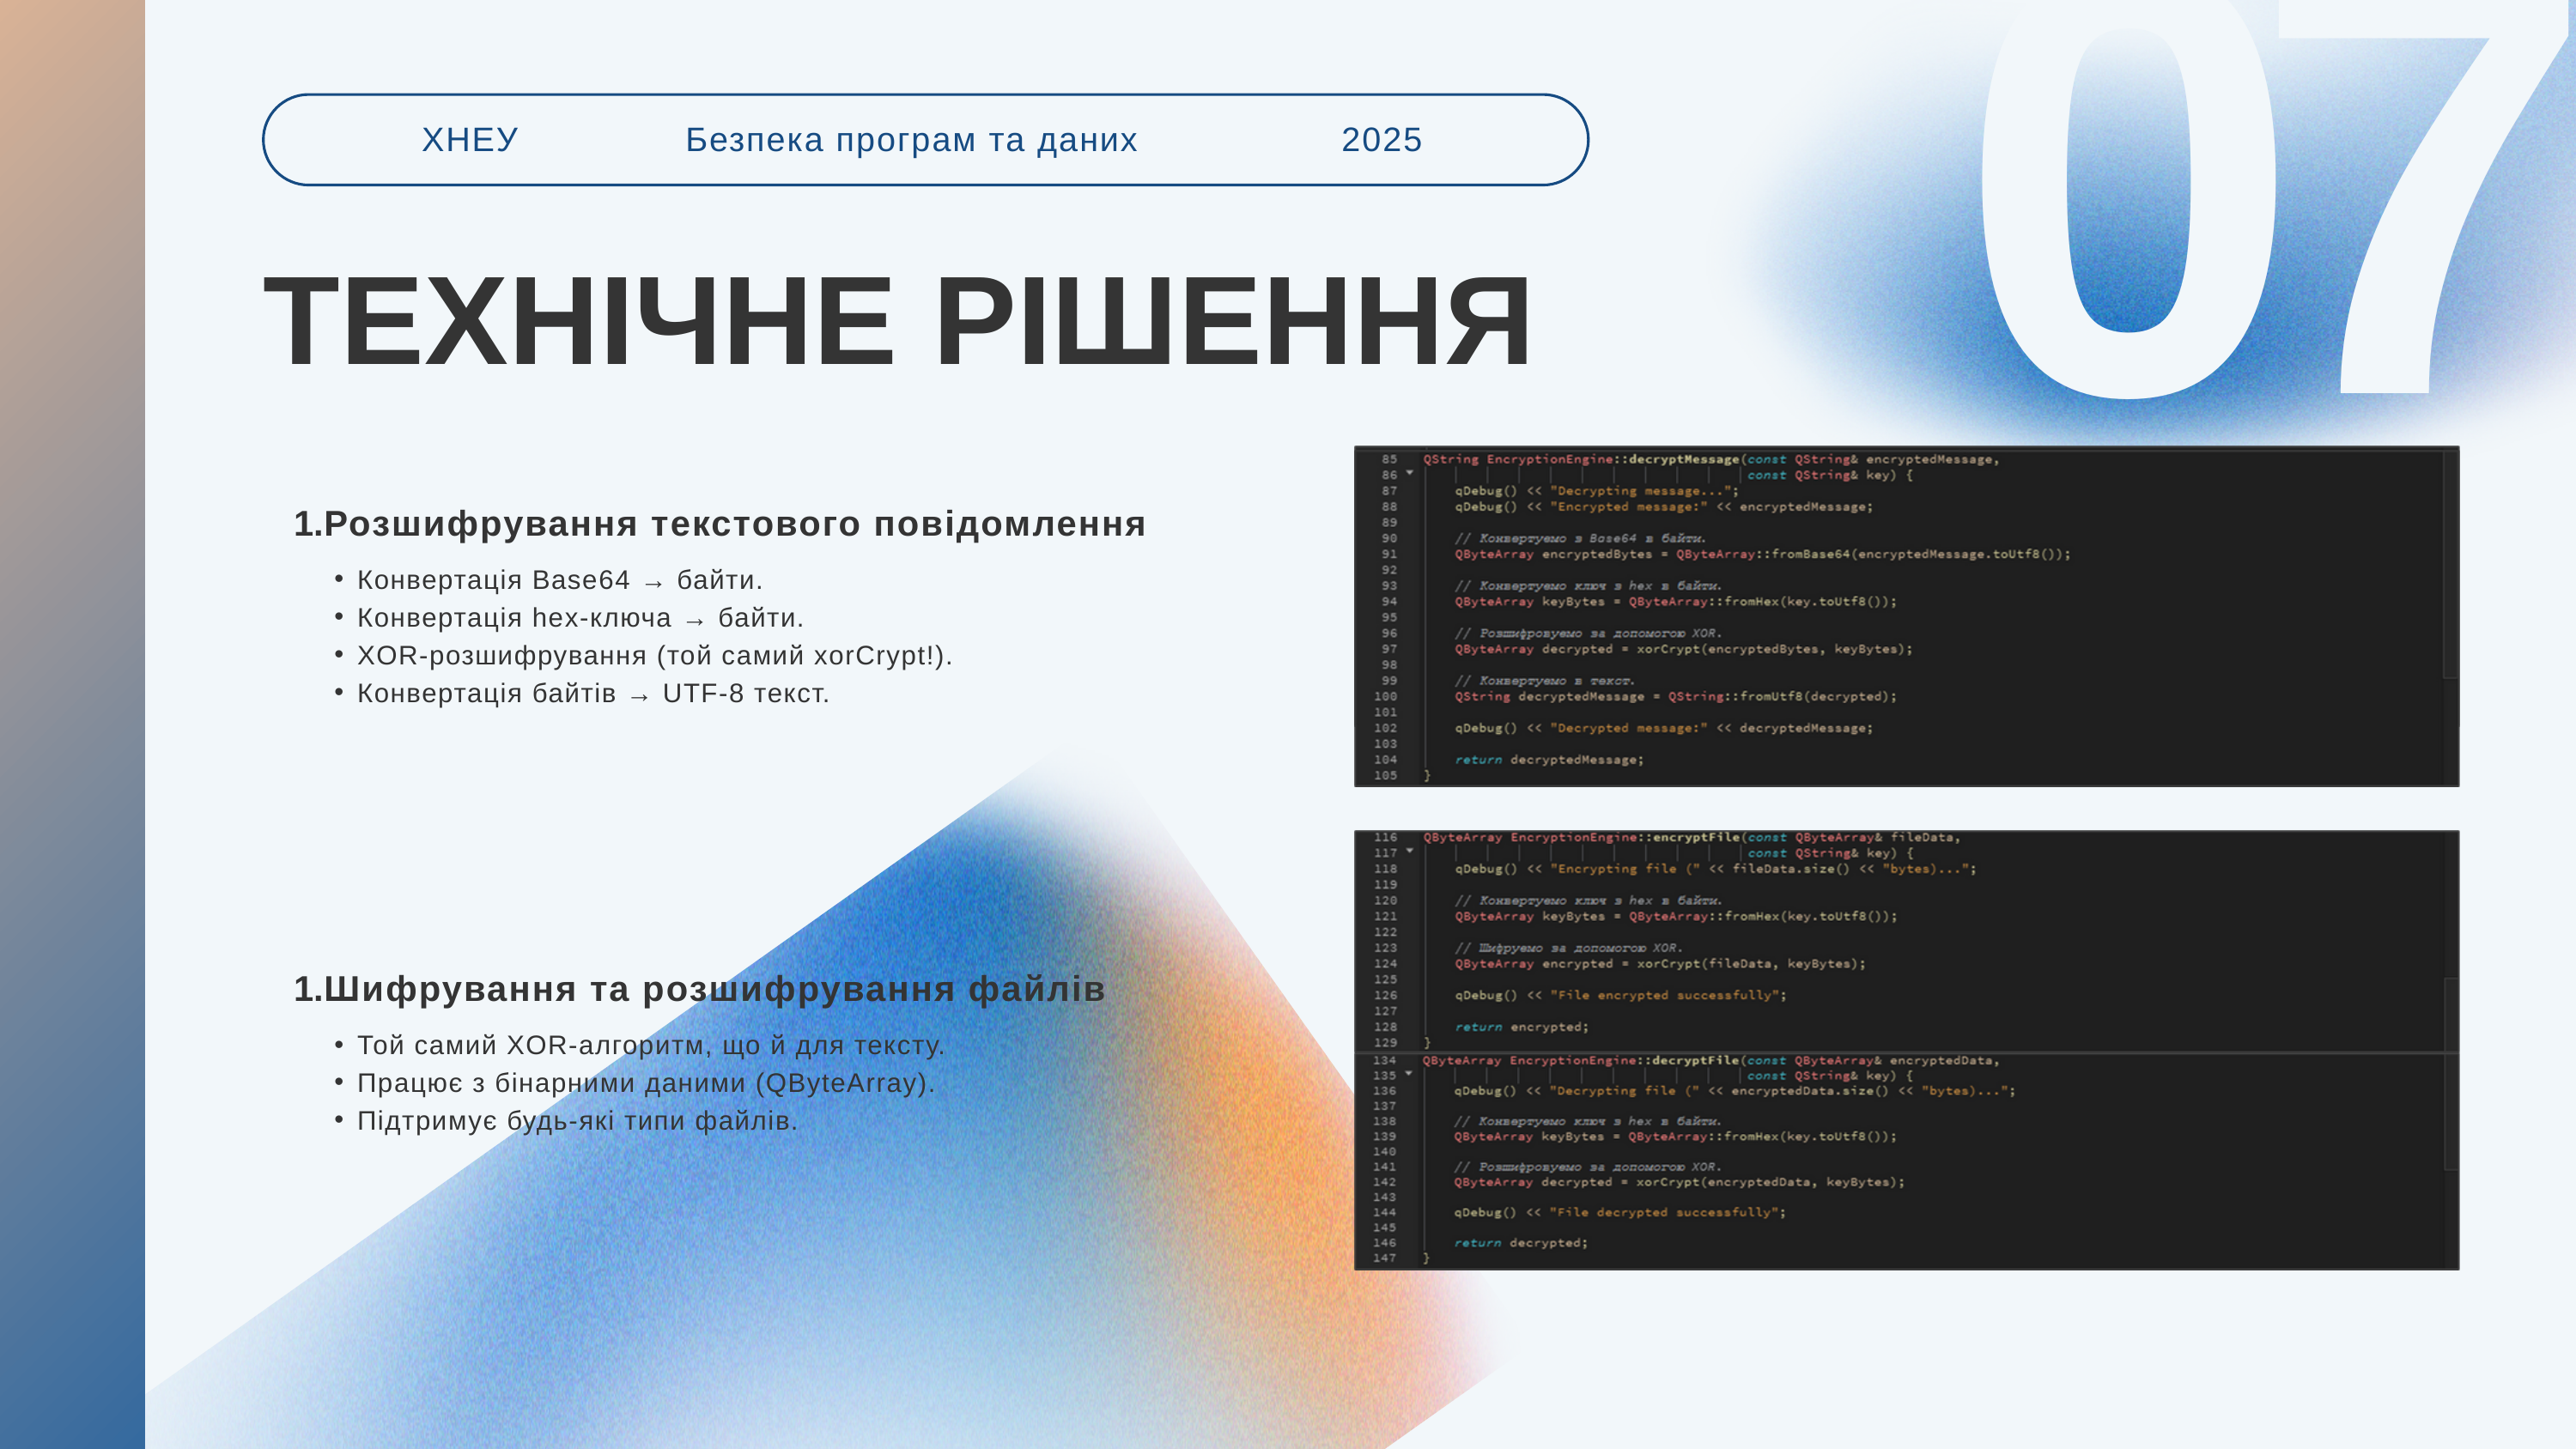

07

ХНЕУ
Безпека програм та даних
2025
ТЕХНІЧНЕ РІШЕННЯ

Розшифрування текстового повідомлення
Конвертація Base64 → байти.
Конвертація hex-ключа → байти.
XOR-розшифрування (той самий xorCrypt!).
Конвертація байтів → UTF-8 текст.

Шифрування та розшифрування файлів
Той самий XOR-алгоритм, що й для тексту.
Працює з бінарними даними (QByteArray).
Підтримує будь-які типи файлів.